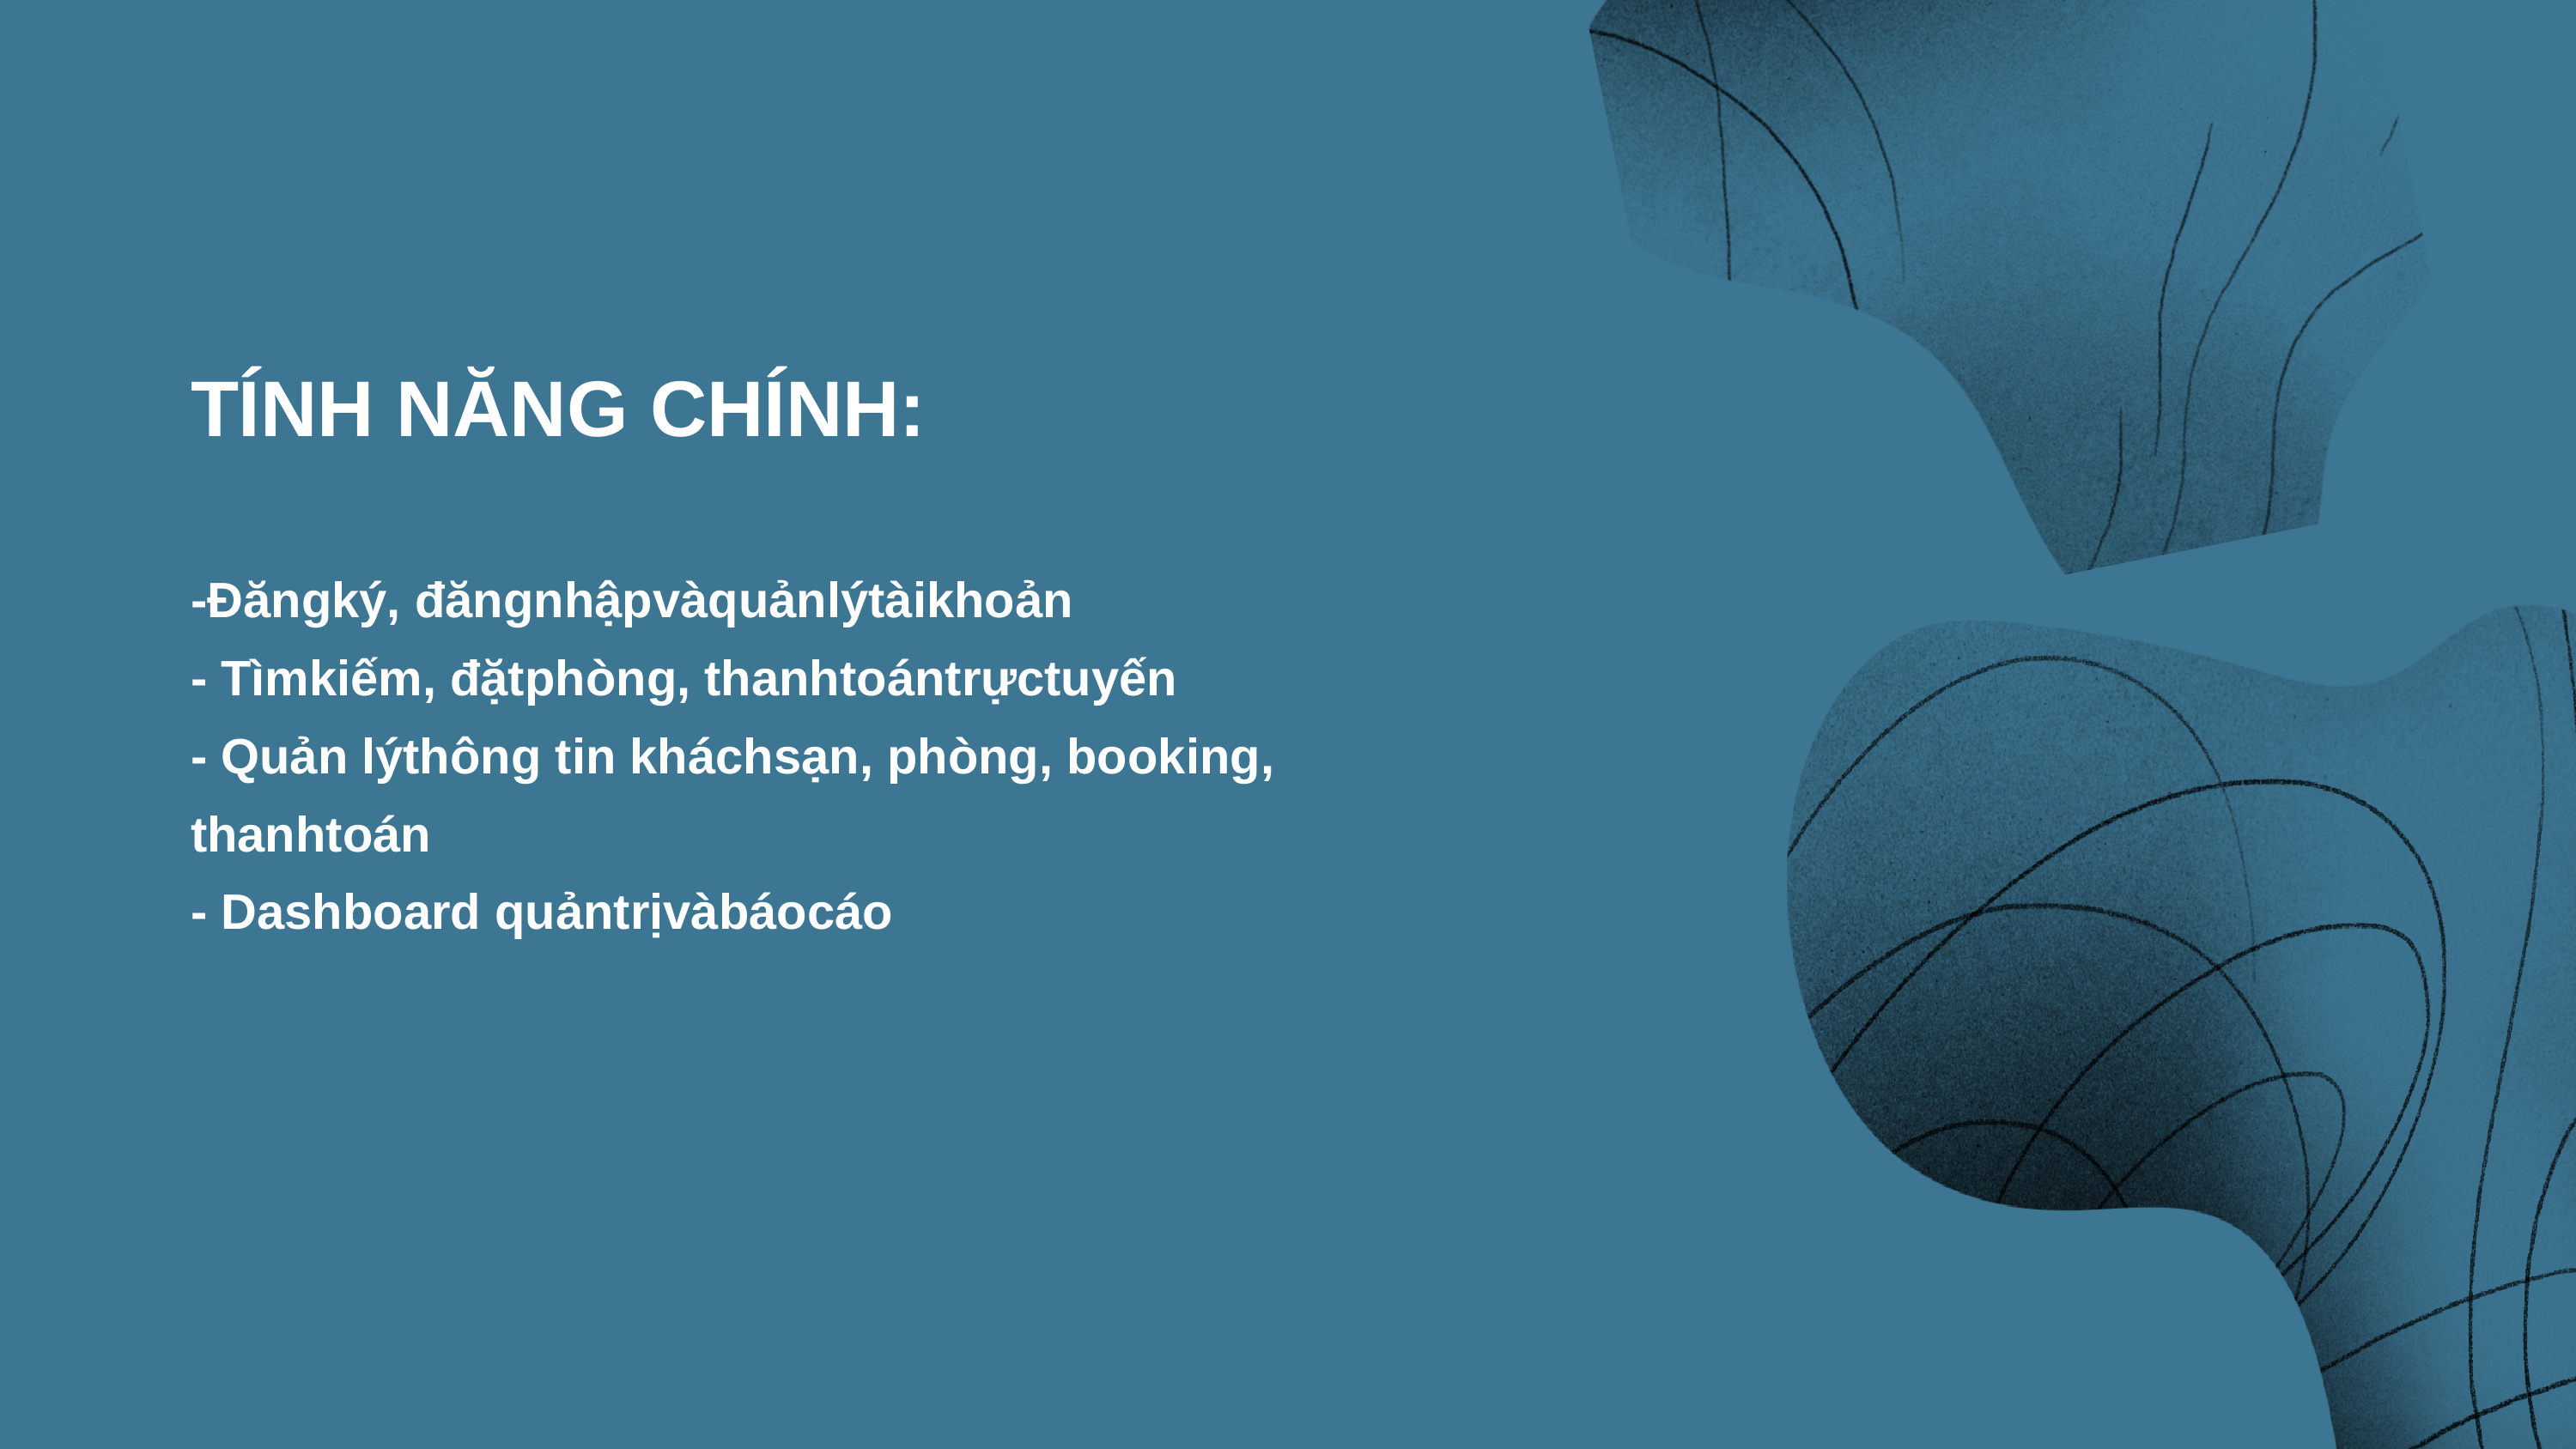

TÍNH NĂNG CHÍNH:
-Đăngký, đăngnhậpvàquảnlýtàikhoản
- Tìmkiếm, đặtphòng, thanhtoántrựctuyến
- Quản lýthông tin kháchsạn, phòng, booking, thanhtoán
- Dashboard quảntrịvàbáocáo